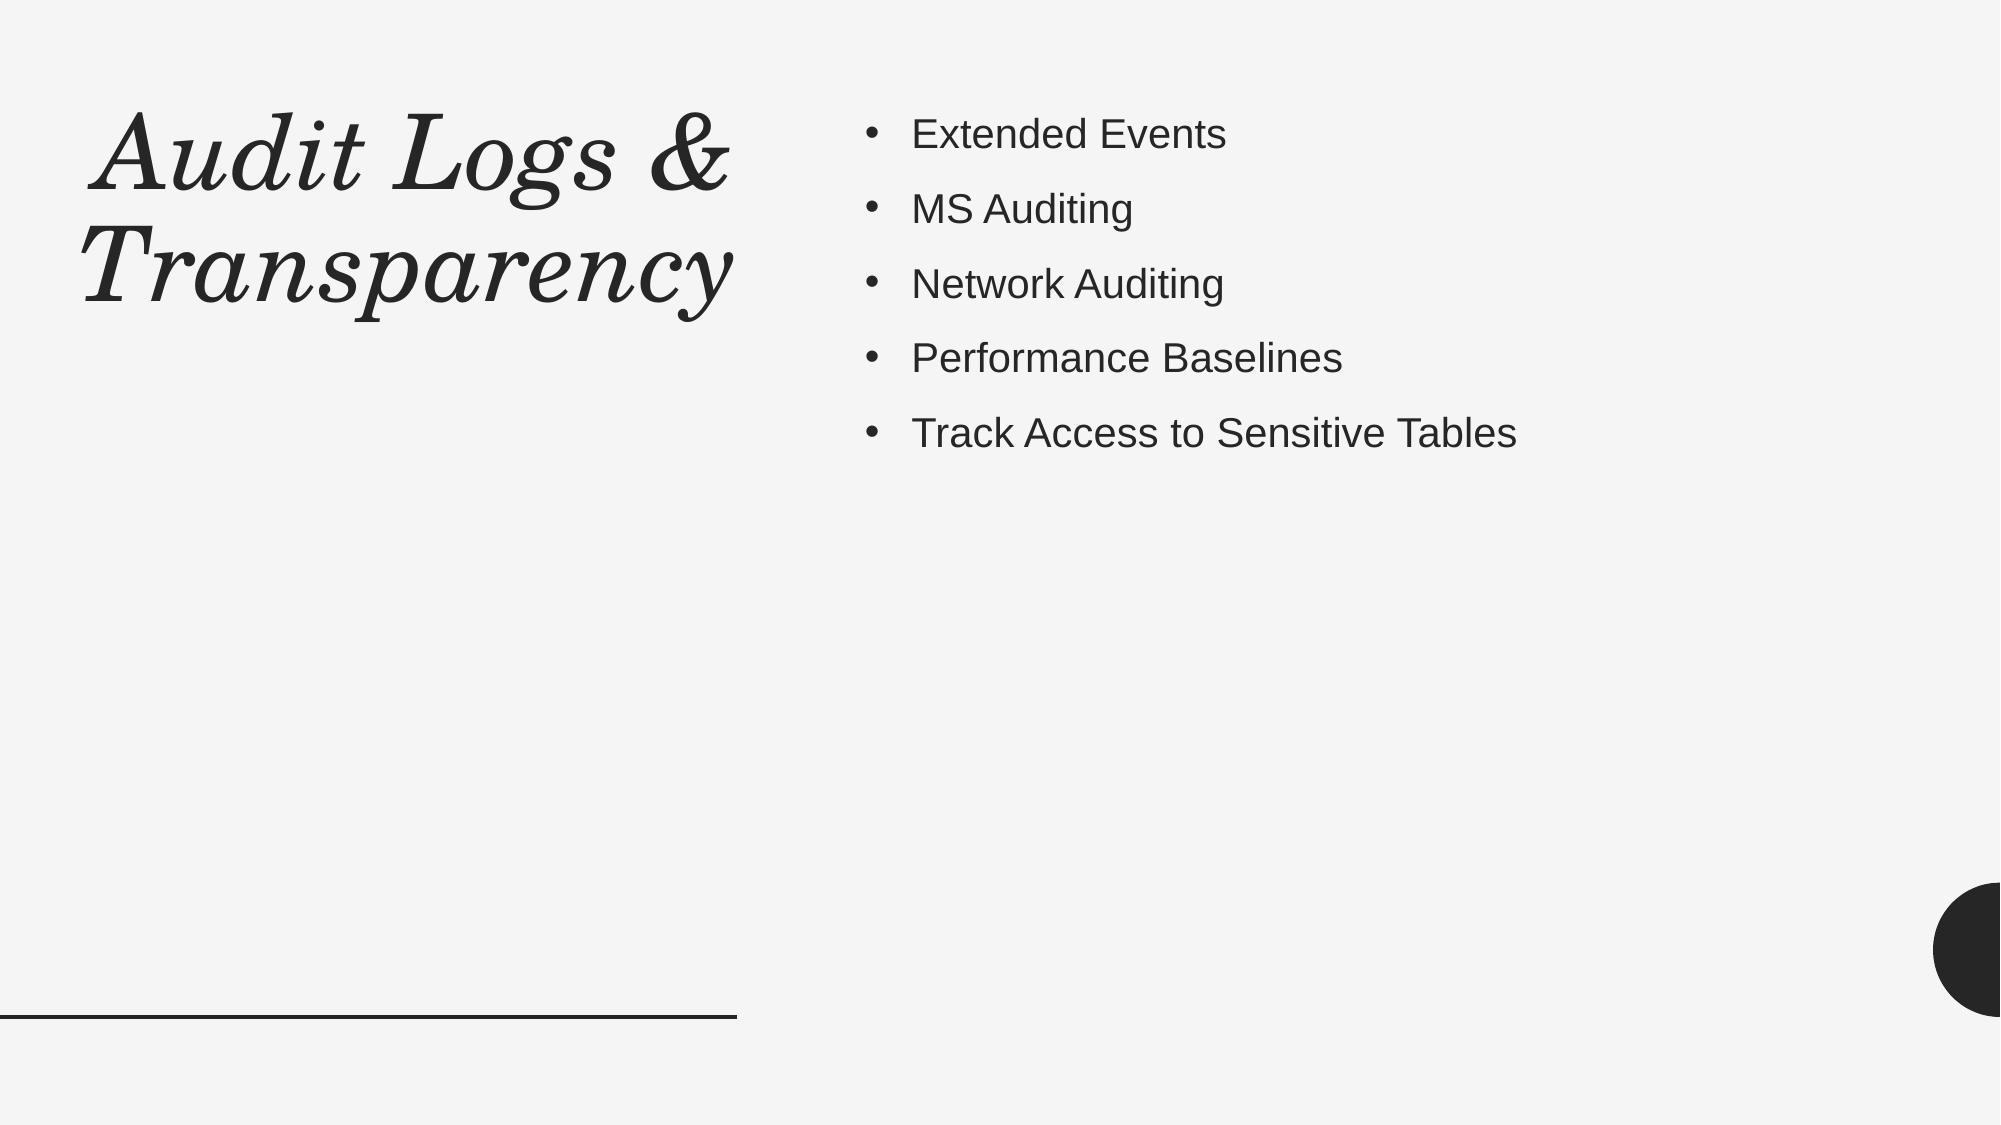

# Audit Logs & Transparency
Extended Events
MS Auditing
Network Auditing
Performance Baselines
Track Access to Sensitive Tables